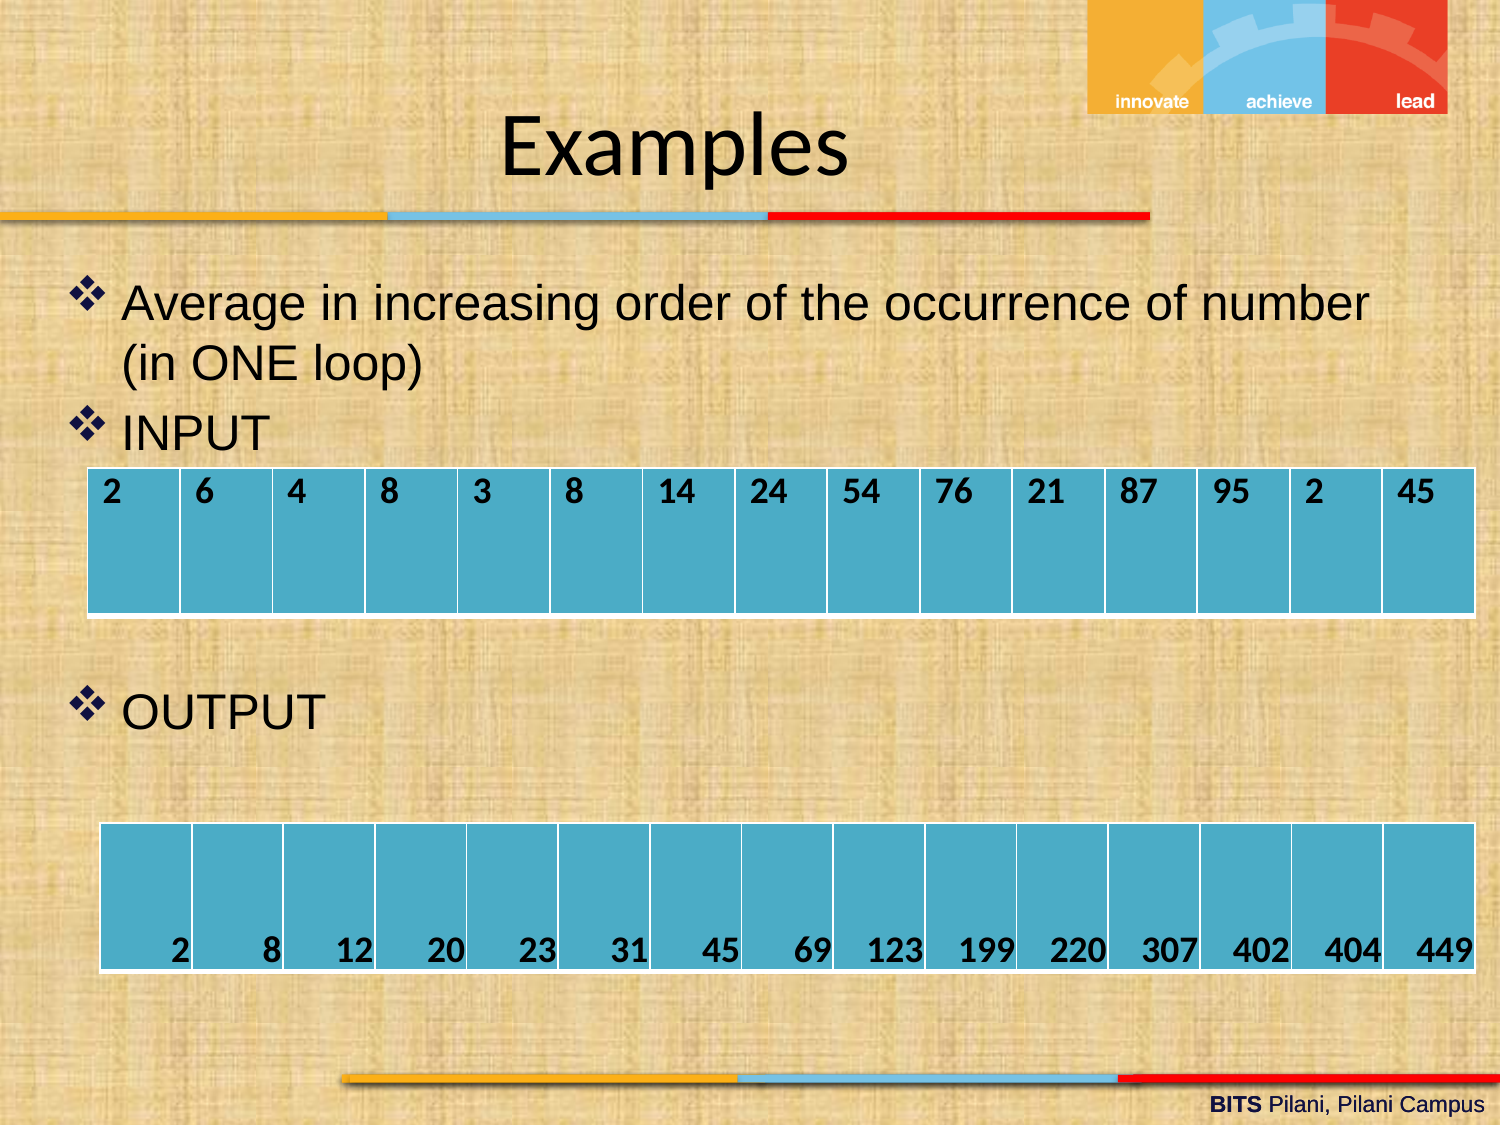

Examples
Average in increasing order of the occurrence of number (in ONE loop)
INPUT

OUTPUT

| 2 | 6 | 4 | 8 | 3 | 8 | 14 | 24 | 54 | 76 | 21 | 87 | 95 | 2 | 45 |
| --- | --- | --- | --- | --- | --- | --- | --- | --- | --- | --- | --- | --- | --- | --- |
| 2 | 8 | 12 | 20 | 23 | 31 | 45 | 69 | 123 | 199 | 220 | 307 | 402 | 404 | 449 |
| --- | --- | --- | --- | --- | --- | --- | --- | --- | --- | --- | --- | --- | --- | --- |